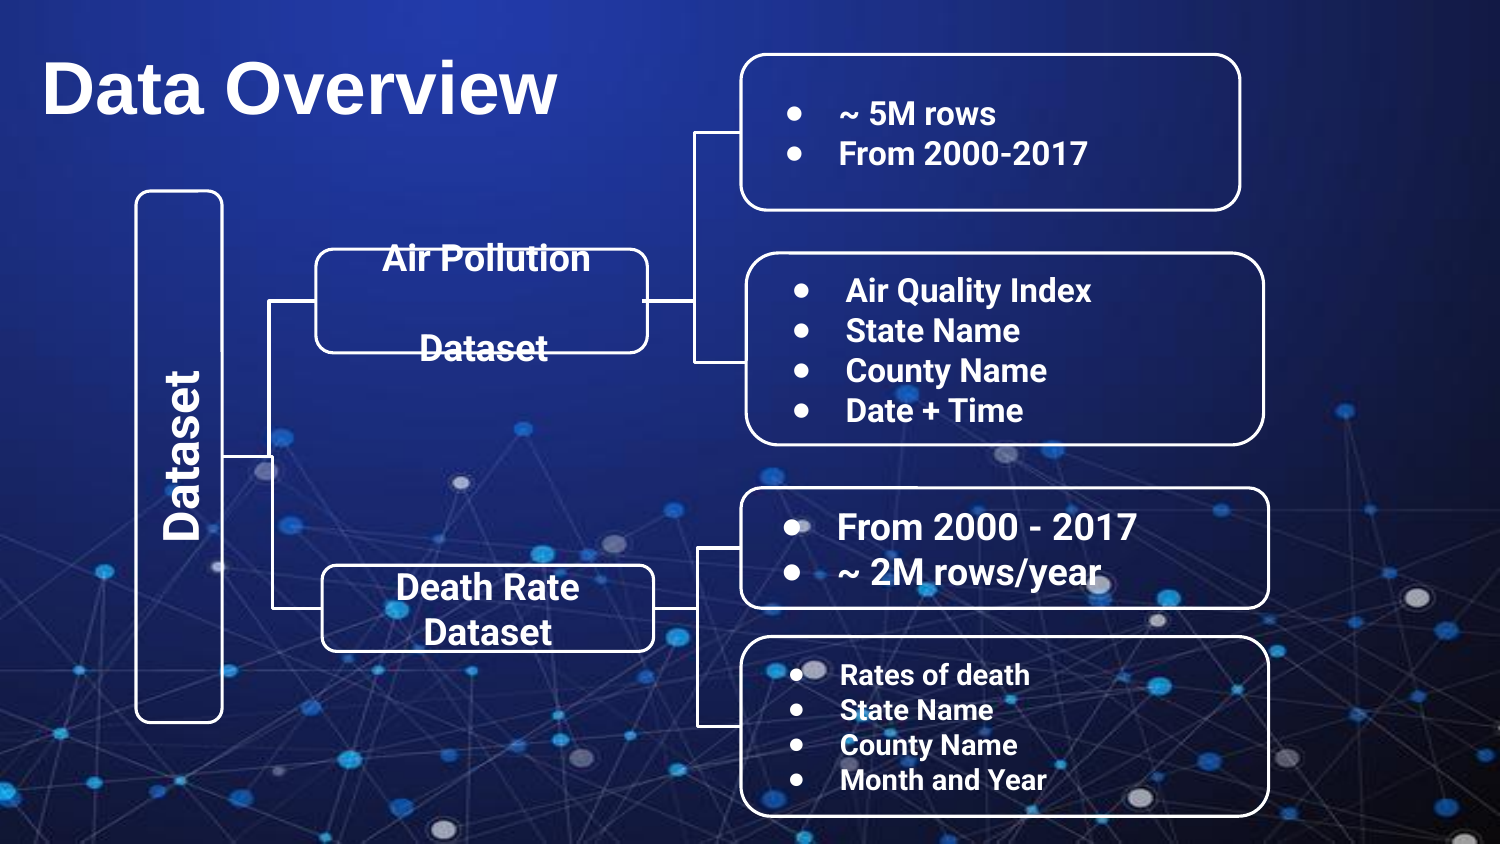

Data Overview
~ 5M rows
From 2000-2017
     Air Pollution
         Dataset
Air Quality Index
State Name
County Name
Date + Time
Dataset
From 2000 - 2017
~ 2M rows/year
Death Rate Dataset
Rates of death
State Name
County Name
Month and Year